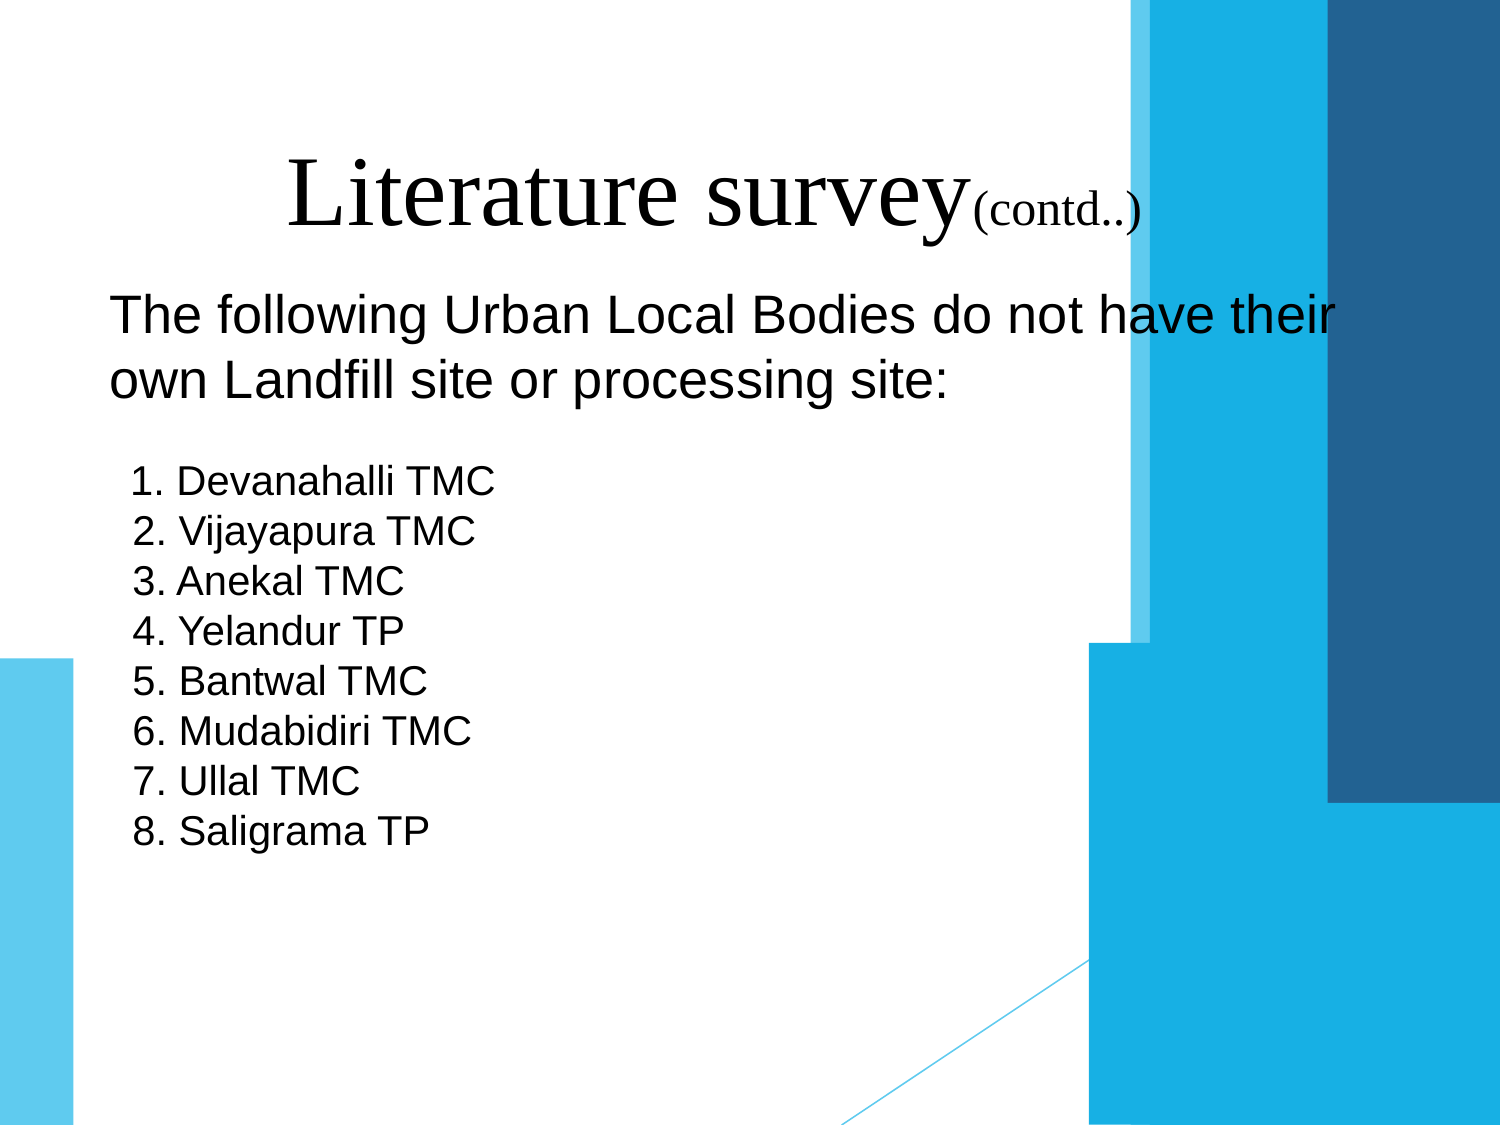

Literature survey(contd..)
The following Urban Local Bodies do not have their
own Landfill site or processing site:

  1. Devanahalli TMC
  2. Vijayapura TMC
  3. Anekal TMC
  4. Yelandur TP
  5. Bantwal TMC
  6. Mudabidiri TMC
  7. Ullal TMC
  8. Saligrama TP